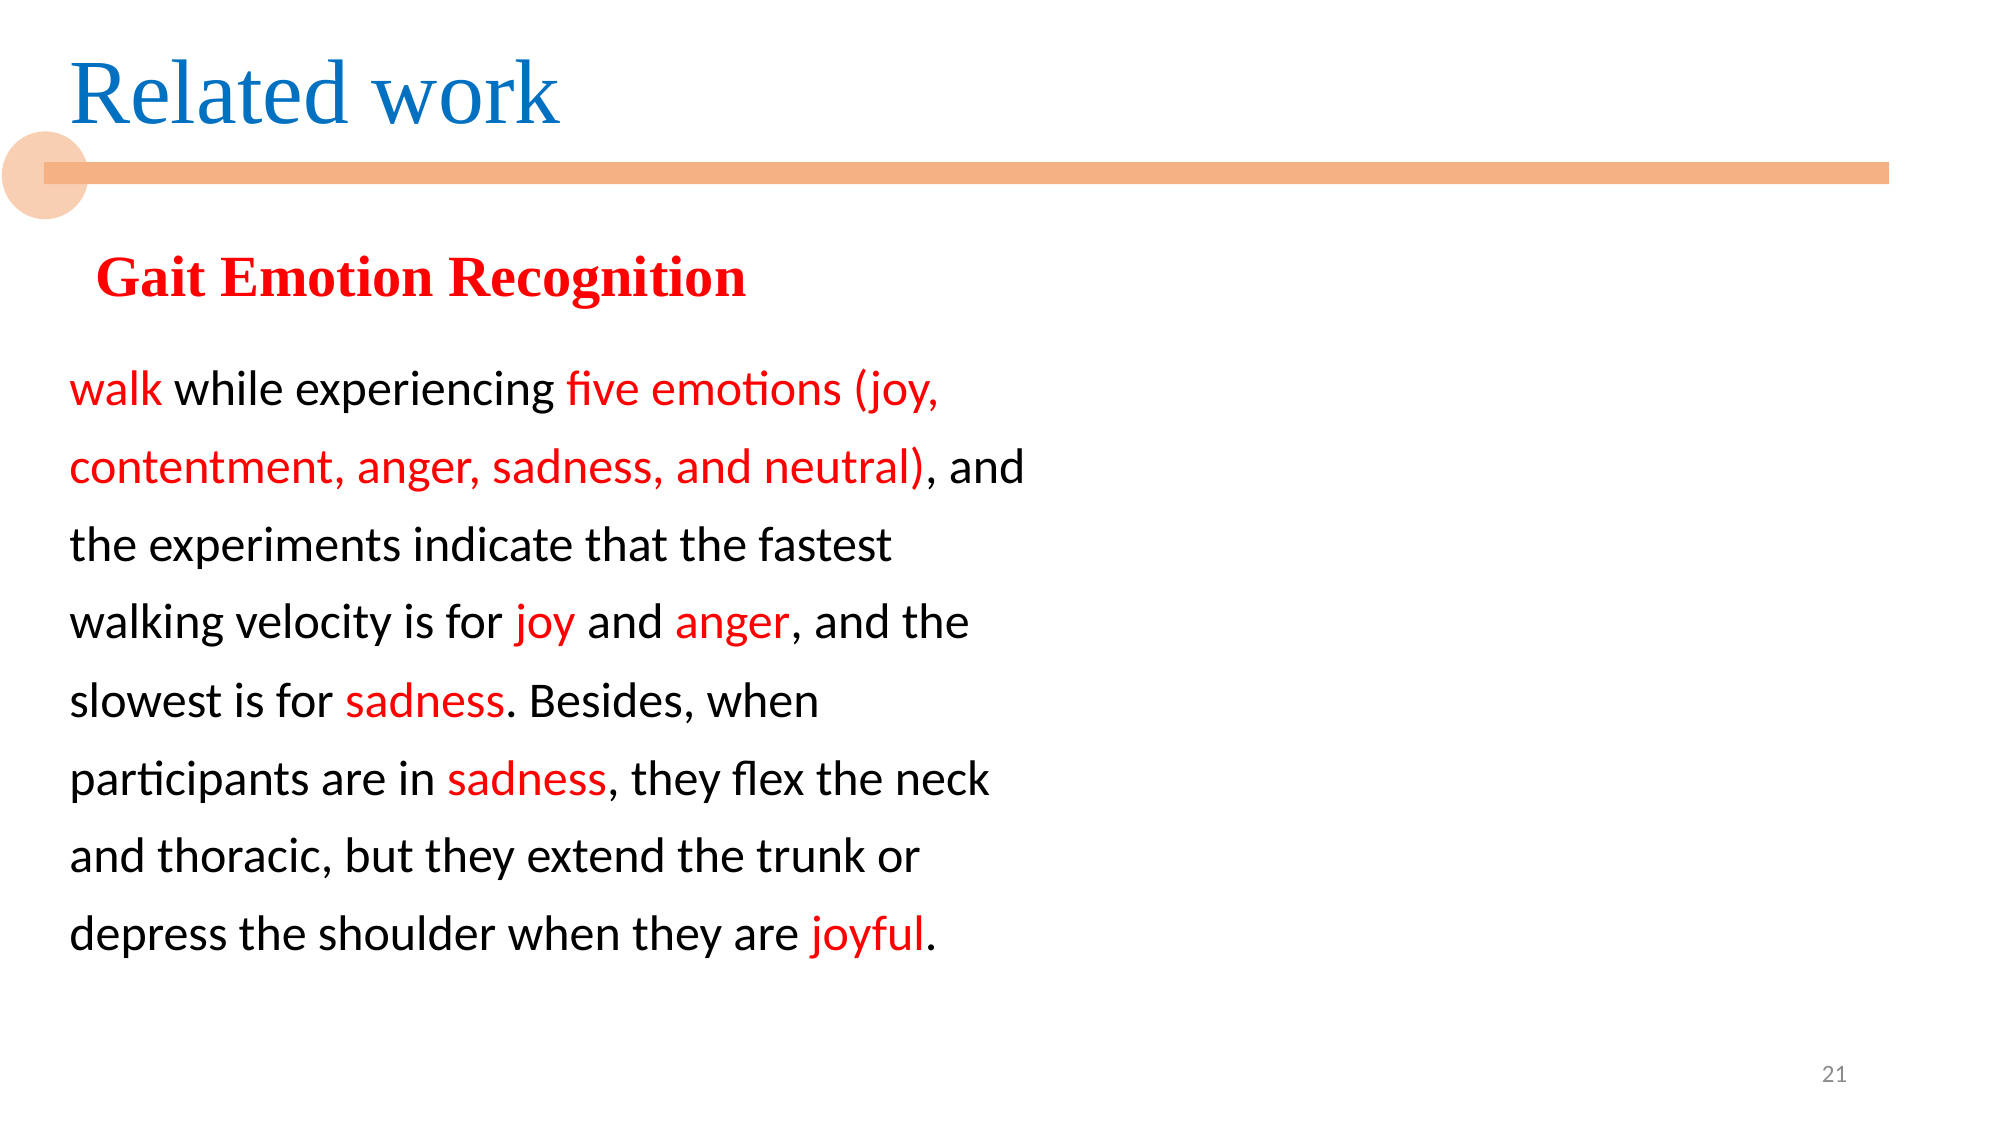

Related work

# Gait Emotion Recognition

walk while experiencing five emotions (joy, contentment, anger, sadness, and neutral), and the experiments indicate that the fastest walking velocity is for joy and anger, and the slowest is for sadness. Besides, when participants are in sadness, they flex the neck and thoracic, but they extend the trunk or depress the shoulder when they are joyful.
21